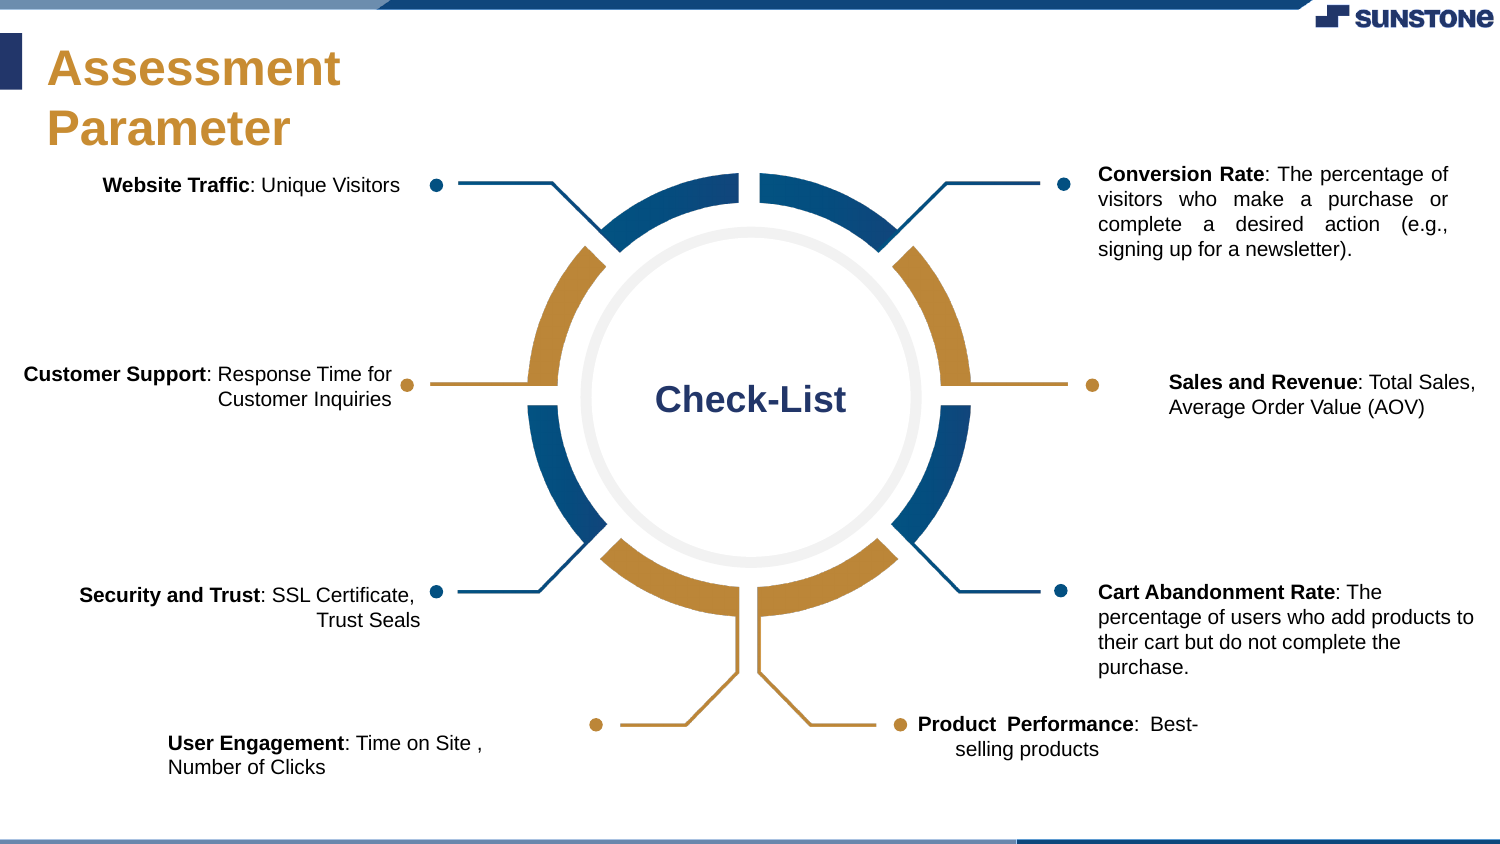

Assessment Parameter
Website Traffic: Unique Visitors
Conversion Rate: The percentage of visitors who make a purchase or complete a desired action (e.g., signing up for a newsletter).
Sales and Revenue: Total Sales,
Average Order Value (AOV)
Customer Support: Response Time for Customer Inquiries
Check-List
Security and Trust: SSL Certificate,
Trust Seals
Cart Abandonment Rate: The percentage of users who add products to their cart but do not complete the purchase.
Product Performance: Best-selling products
User Engagement: Time on Site ,
Number of Clicks